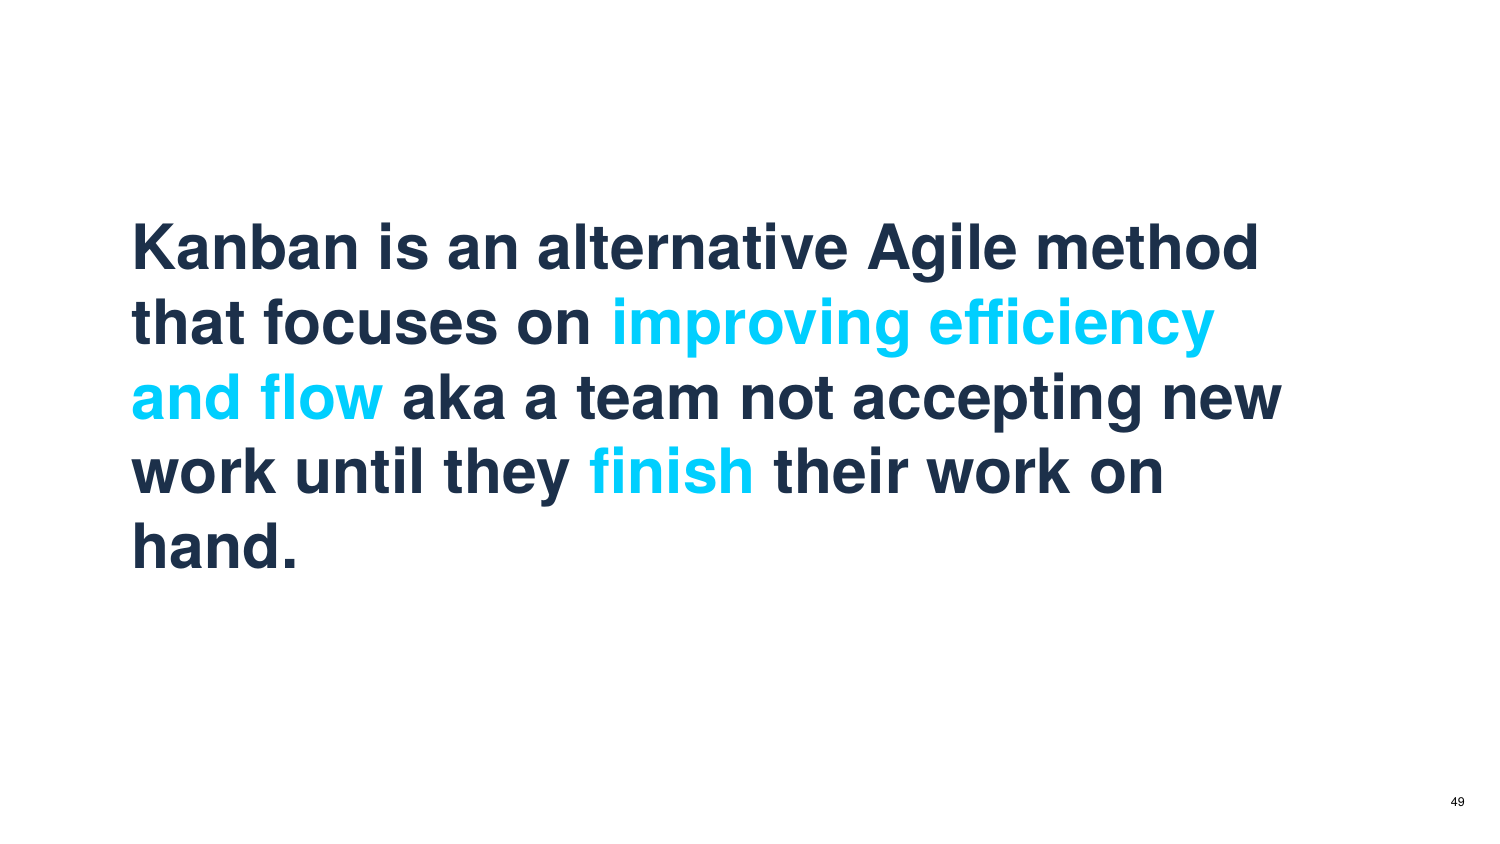

# Kanban is an alternative Agile method that focuses on improving efficiency and flow aka a team not accepting new work until they finish their work on hand.
49